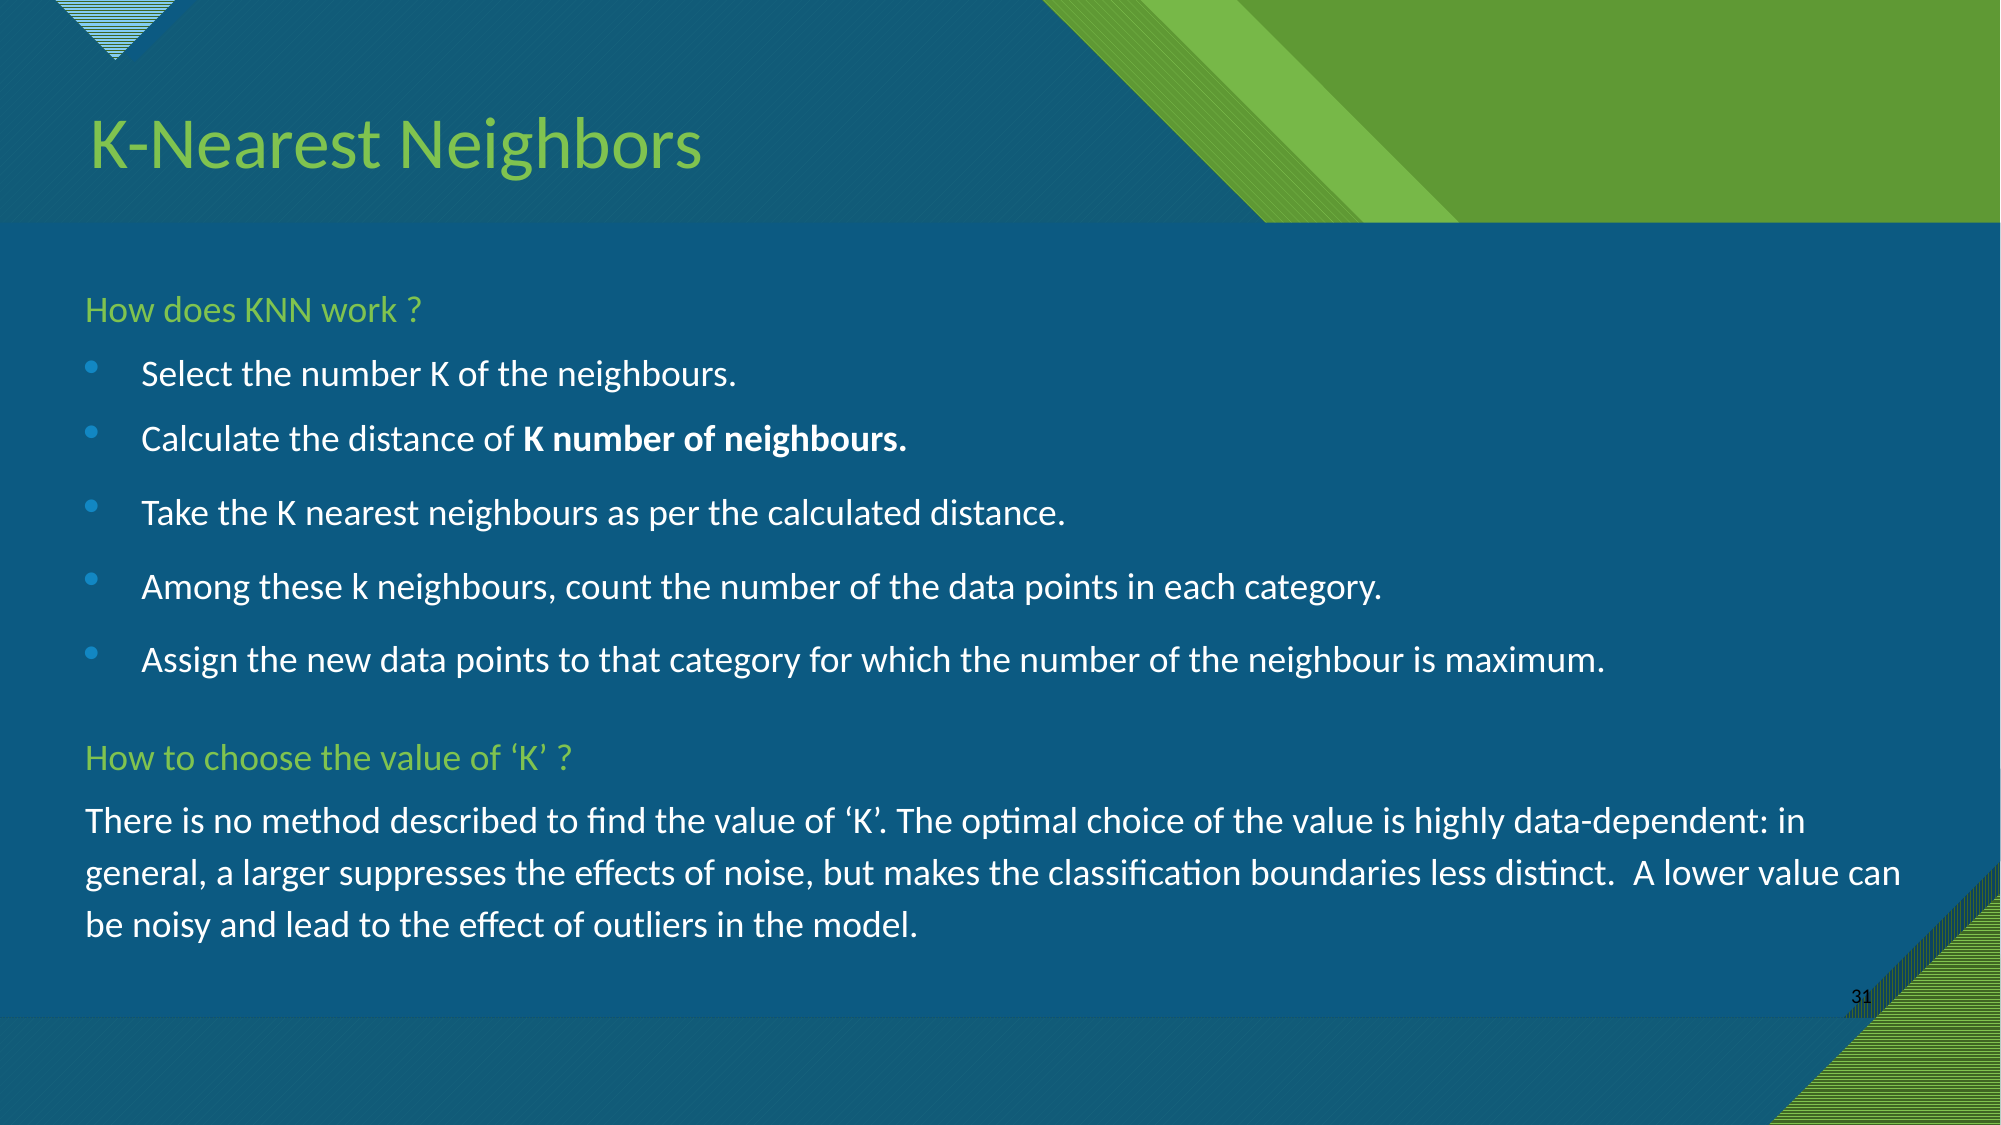

# K-Nearest Neighbors
How does KNN work ?
Select the number K of the neighbours.
Calculate the distance of K number of neighbours.
Take the K nearest neighbours as per the calculated distance.
Among these k neighbours, count the number of the data points in each category.
Assign the new data points to that category for which the number of the neighbour is maximum.

How to choose the value of ‘K’ ?
There is no method described to find the value of ‘K’. The optimal choice of the value is highly data-dependent: in general, a larger suppresses the effects of noise, but makes the classification boundaries less distinct.  A lower value can be noisy and lead to the effect of outliers in the model.

31